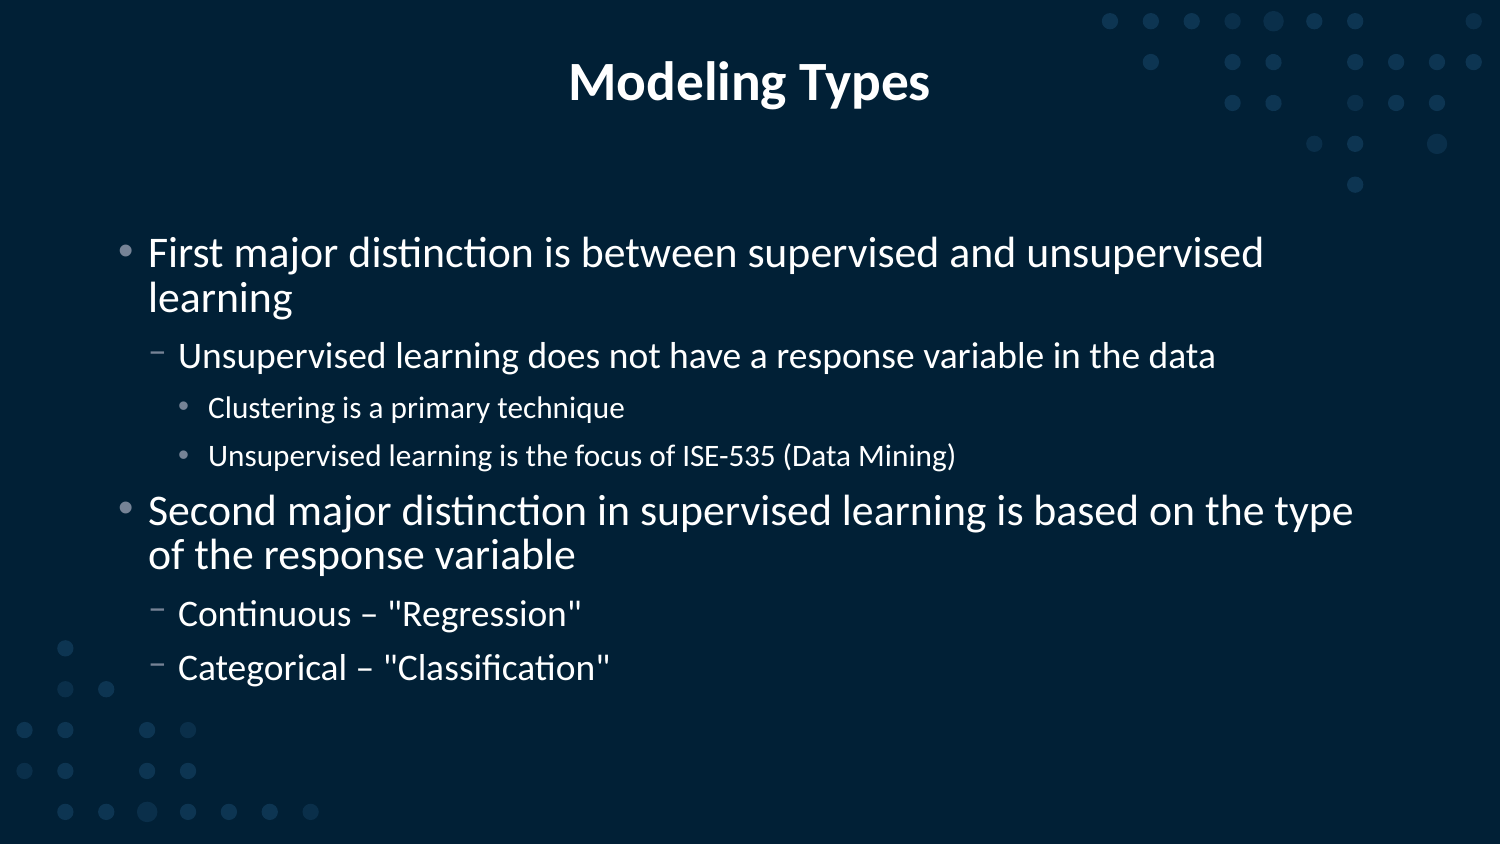

# Modeling Types

First major distinction is between supervised and unsupervised learning
Unsupervised learning does not have a response variable in the data
Clustering is a primary technique
Unsupervised learning is the focus of ISE-535 (Data Mining)
Second major distinction in supervised learning is based on the type of the response variable
Continuous – "Regression"
Categorical – "Classification"